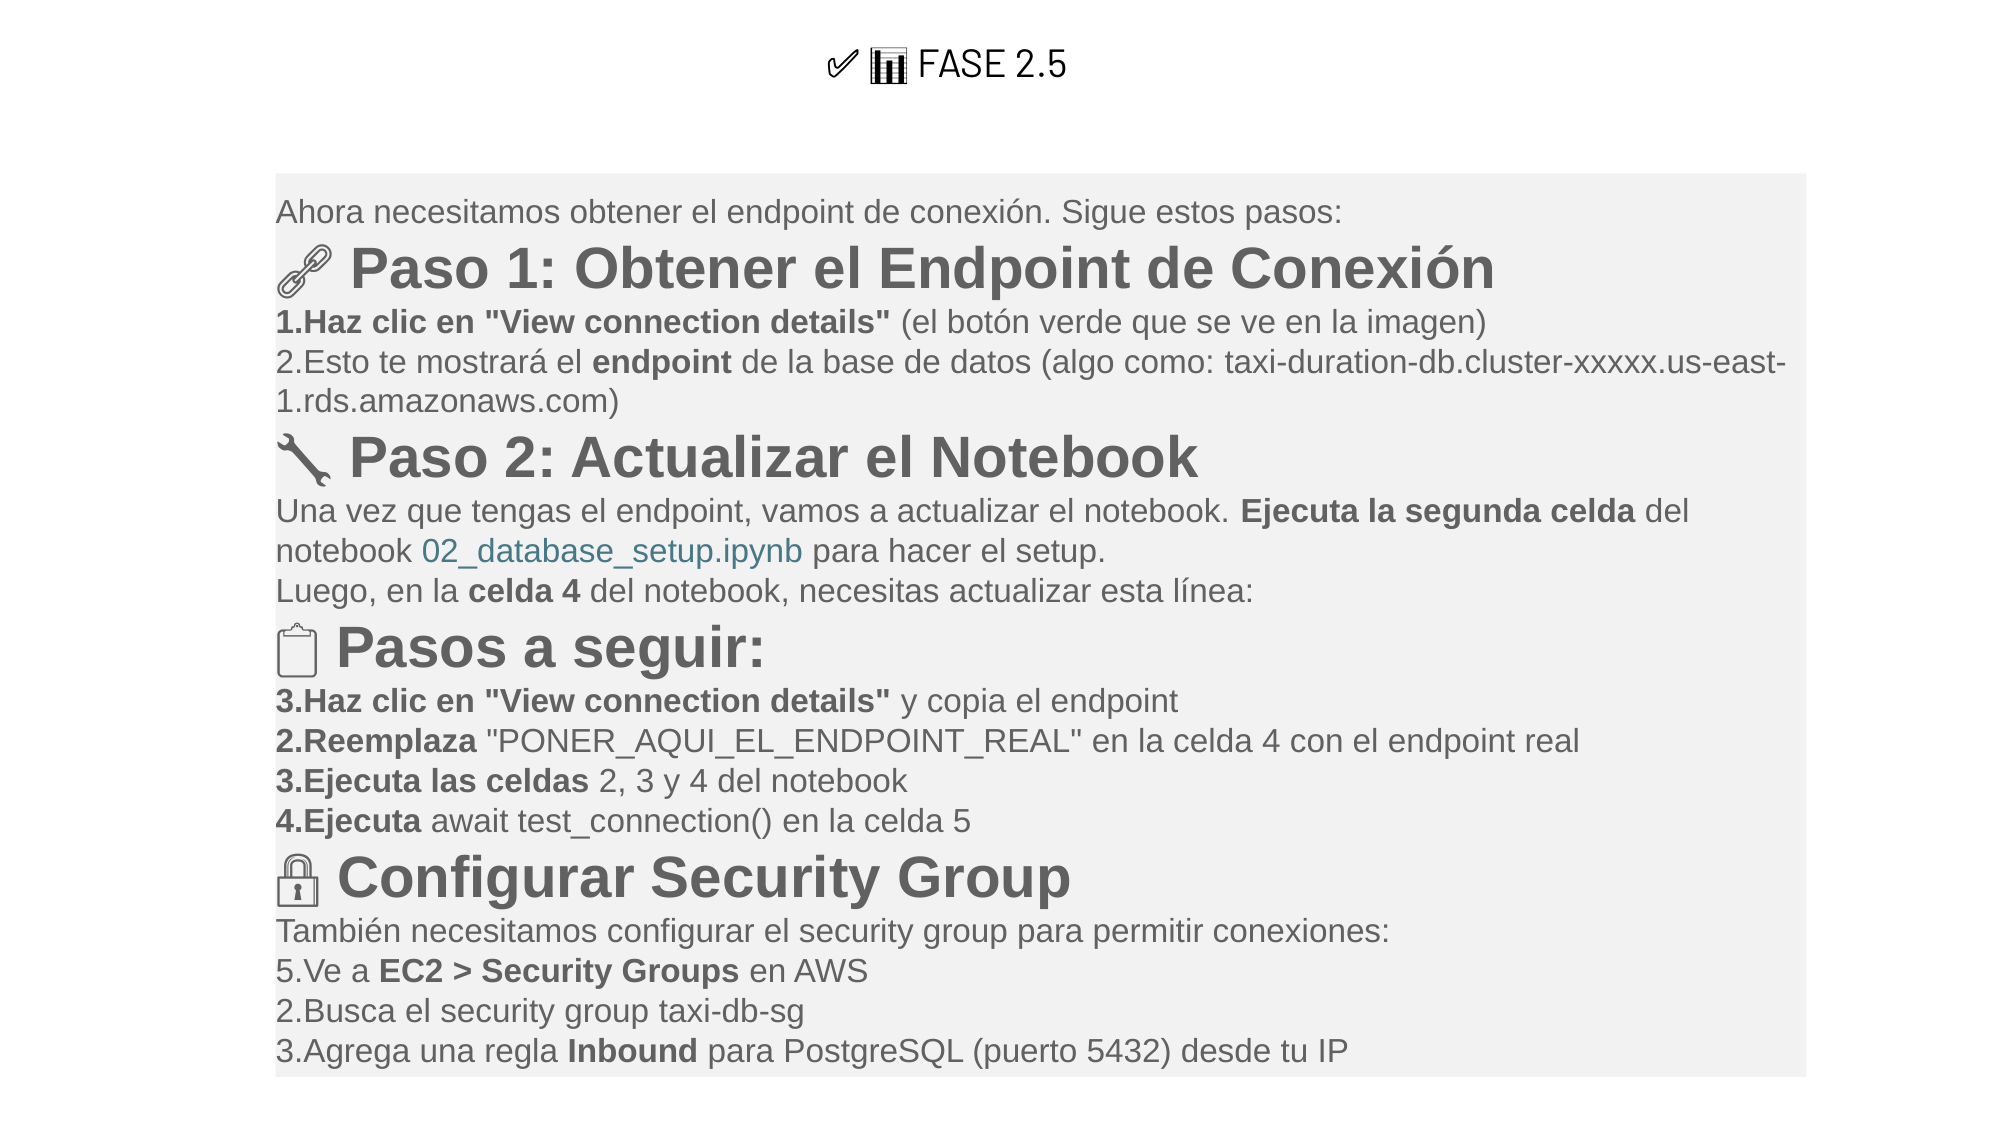

# ✅ 📊 FASE 2.5
Ahora necesitamos obtener el endpoint de conexión. Sigue estos pasos:
🔗 Paso 1: Obtener el Endpoint de Conexión
Haz clic en "View connection details" (el botón verde que se ve en la imagen)
Esto te mostrará el endpoint de la base de datos (algo como: taxi-duration-db.cluster-xxxxx.us-east-1.rds.amazonaws.com)
🔧 Paso 2: Actualizar el Notebook
Una vez que tengas el endpoint, vamos a actualizar el notebook. Ejecuta la segunda celda del notebook 02_database_setup.ipynb para hacer el setup.
Luego, en la celda 4 del notebook, necesitas actualizar esta línea:
📋 Pasos a seguir:
Haz clic en "View connection details" y copia el endpoint
Reemplaza "PONER_AQUI_EL_ENDPOINT_REAL" en la celda 4 con el endpoint real
Ejecuta las celdas 2, 3 y 4 del notebook
Ejecuta await test_connection() en la celda 5
🔒 Configurar Security Group
También necesitamos configurar el security group para permitir conexiones:
Ve a EC2 > Security Groups en AWS
Busca el security group taxi-db-sg
Agrega una regla Inbound para PostgreSQL (puerto 5432) desde tu IP